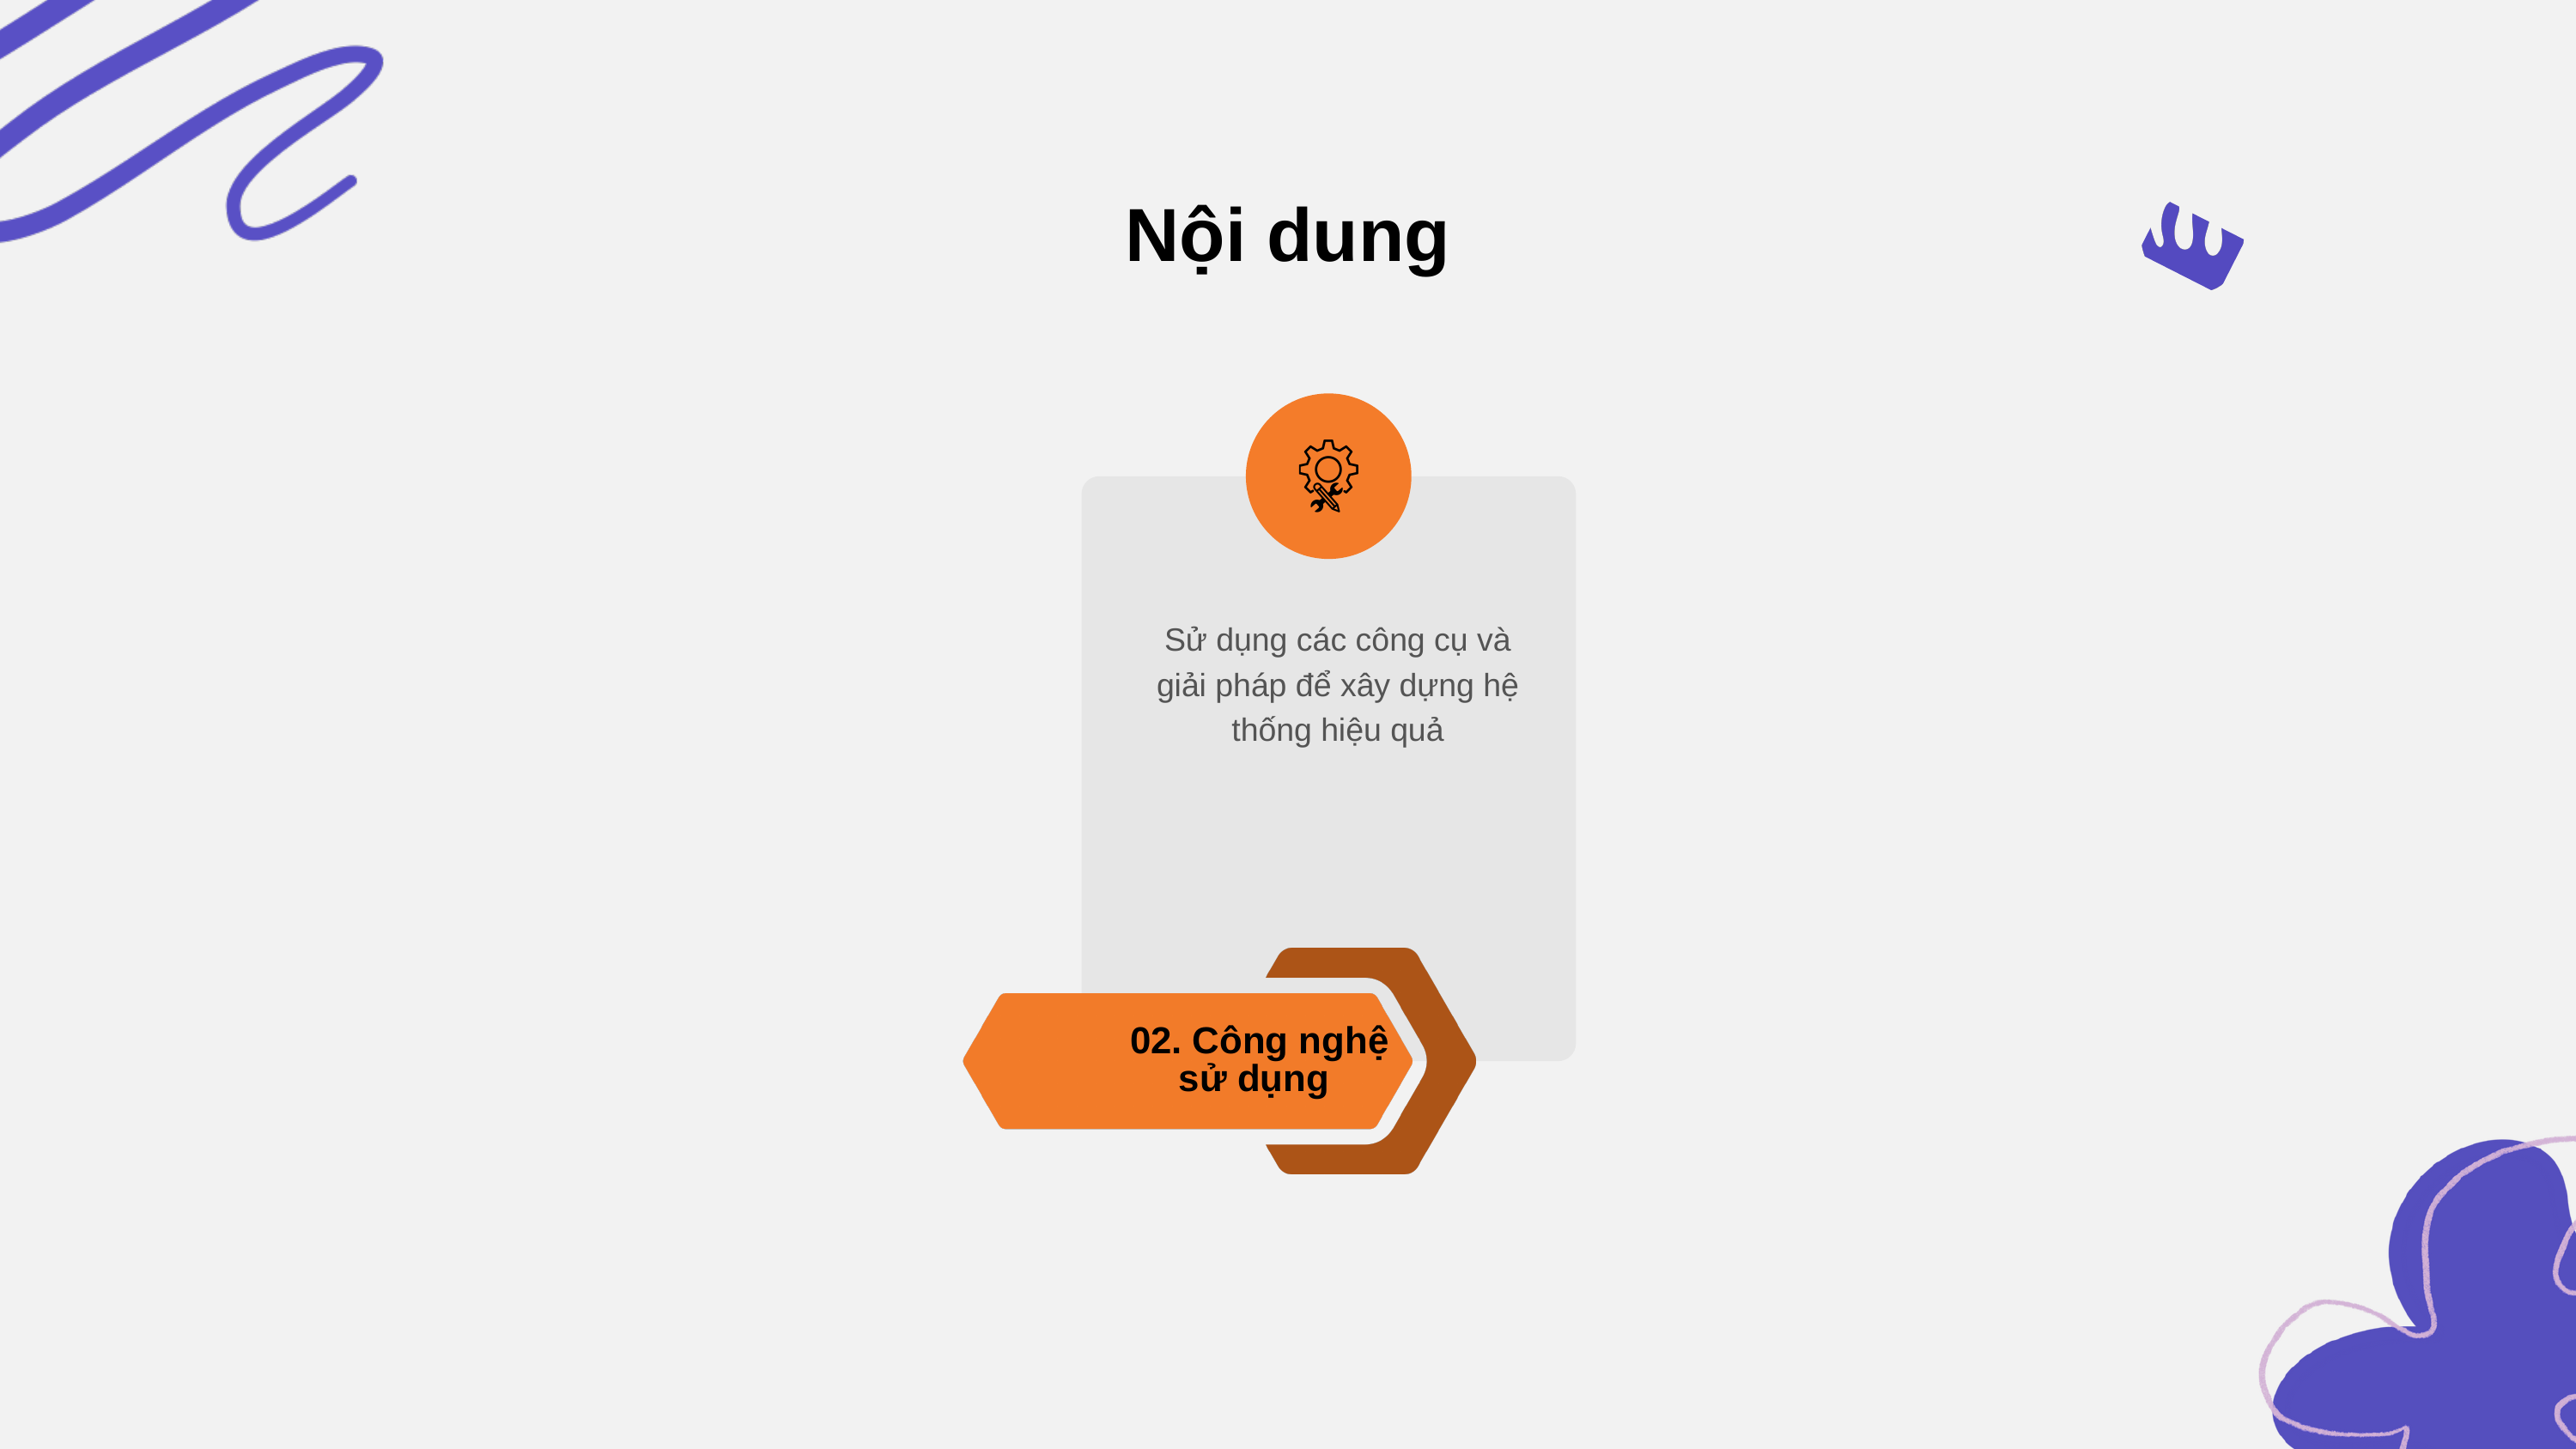

Nội dung

Sử dụng các công cụ và giải pháp để xây dựng hệ thống hiệu quả

02. Công nghệ sử dụng